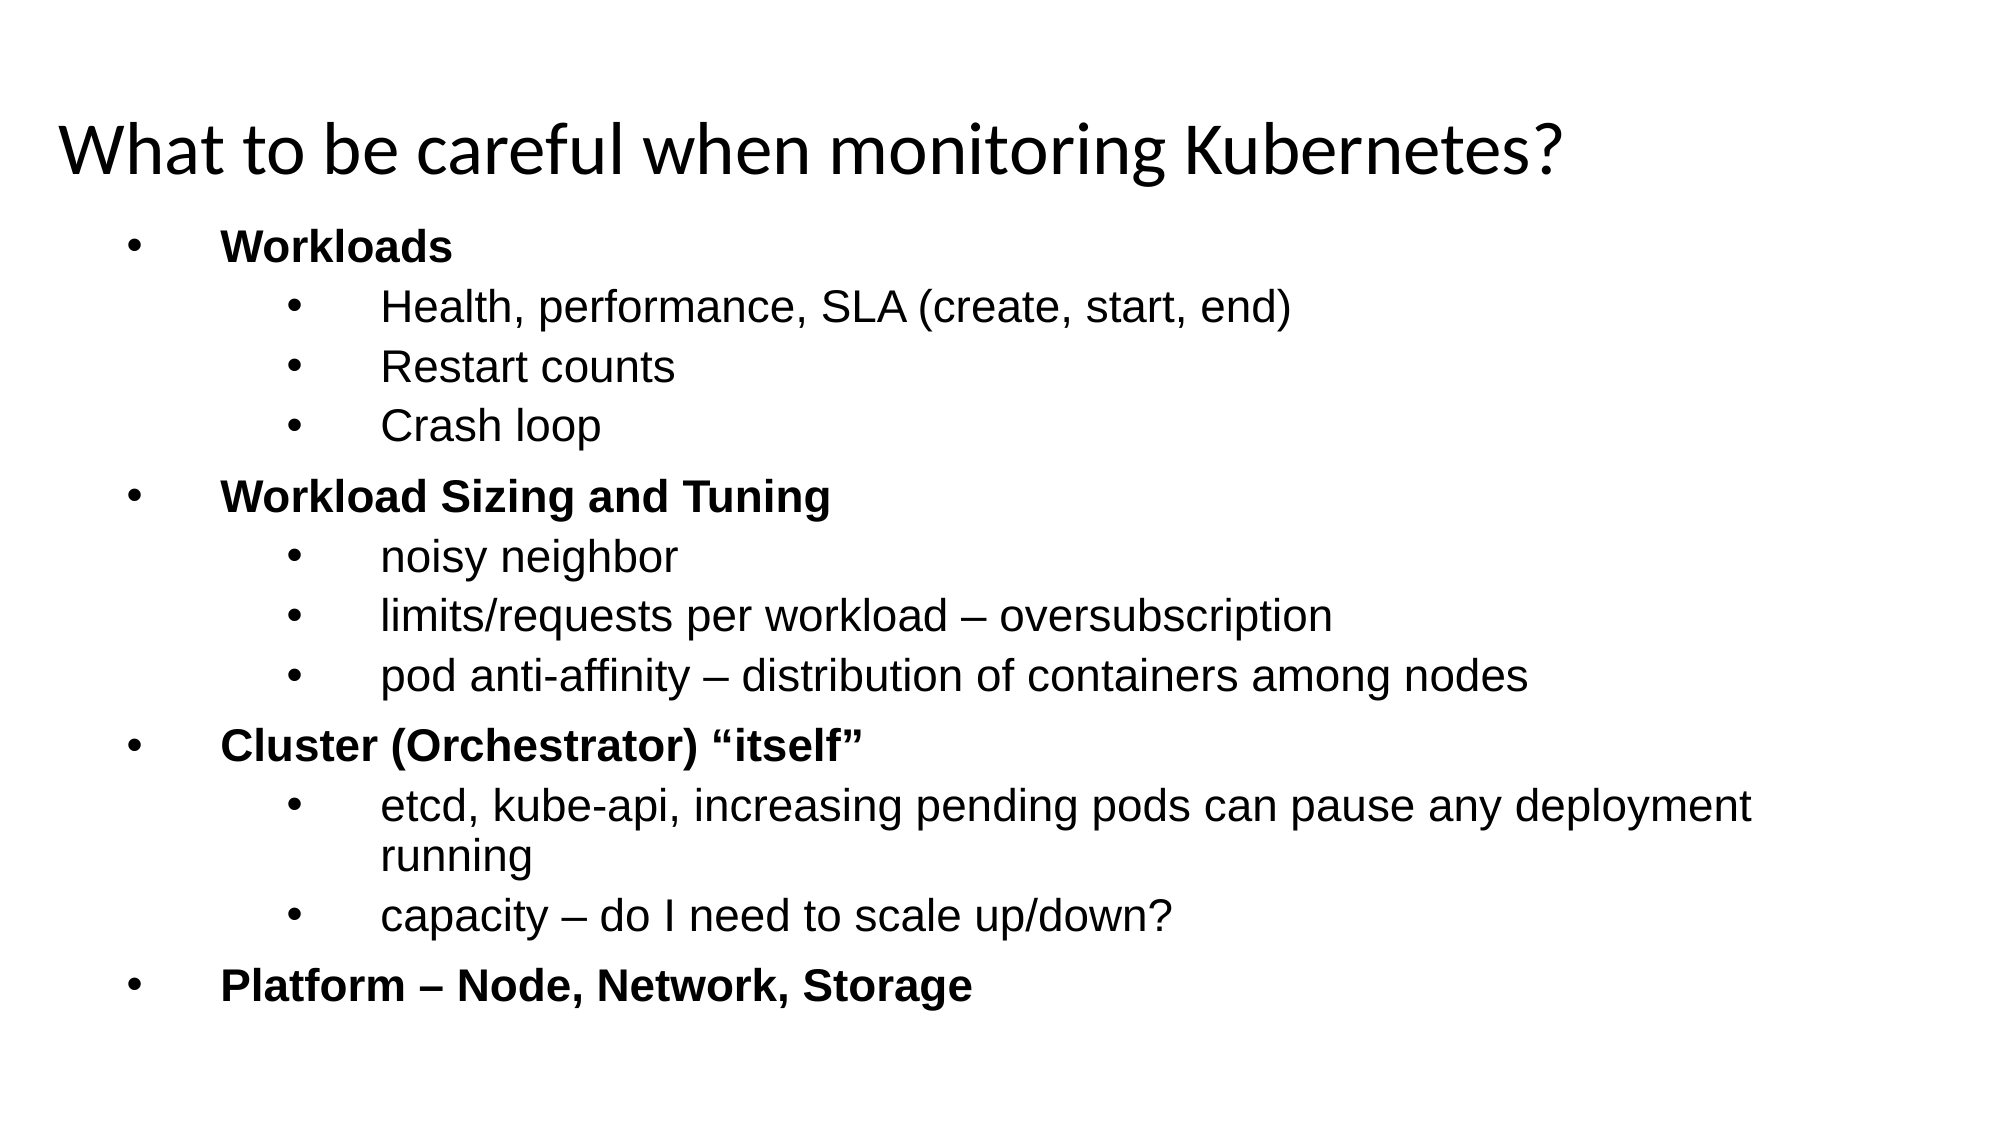

# What to be careful when monitoring Kubernetes?
Workloads
Health, performance, SLA (create, start, end)
Restart counts
Crash loop
Workload Sizing and Tuning
noisy neighbor
limits/requests per workload – oversubscription
pod anti-affinity – distribution of containers among nodes
Cluster (Orchestrator) “itself”
etcd, kube-api, increasing pending pods can pause any deployment running
capacity – do I need to scale up/down?
Platform – Node, Network, Storage